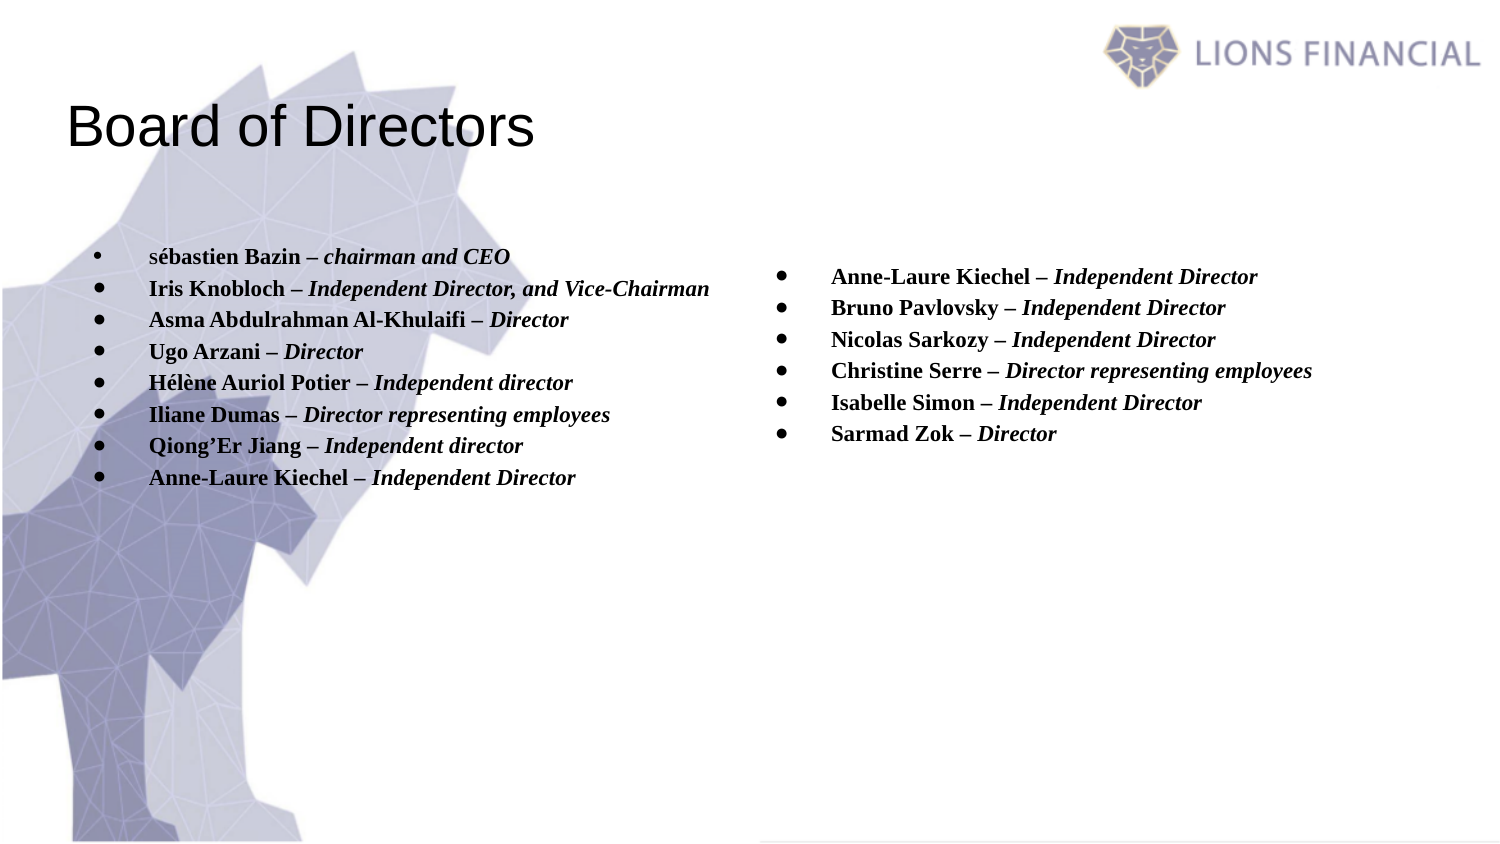

# Board of Directors
Sébastien Bazin – chairman and CEO
Iris Knobloch – Independent Director, and Vice-Chairman
Asma Abdulrahman Al-Khulaifi – Director
Ugo Arzani – Director
Hélène Auriol Potier – Independent director
Iliane Dumas – Director representing employees
Qiong’Er Jiang – Independent director
Anne-Laure Kiechel – Independent Director

Anne-Laure Kiechel – Independent Director
Bruno Pavlovsky – Independent Director
Nicolas Sarkozy – Independent Director
Christine Serre – Director representing employees
Isabelle Simon – Independent Director
Sarmad Zok – Director